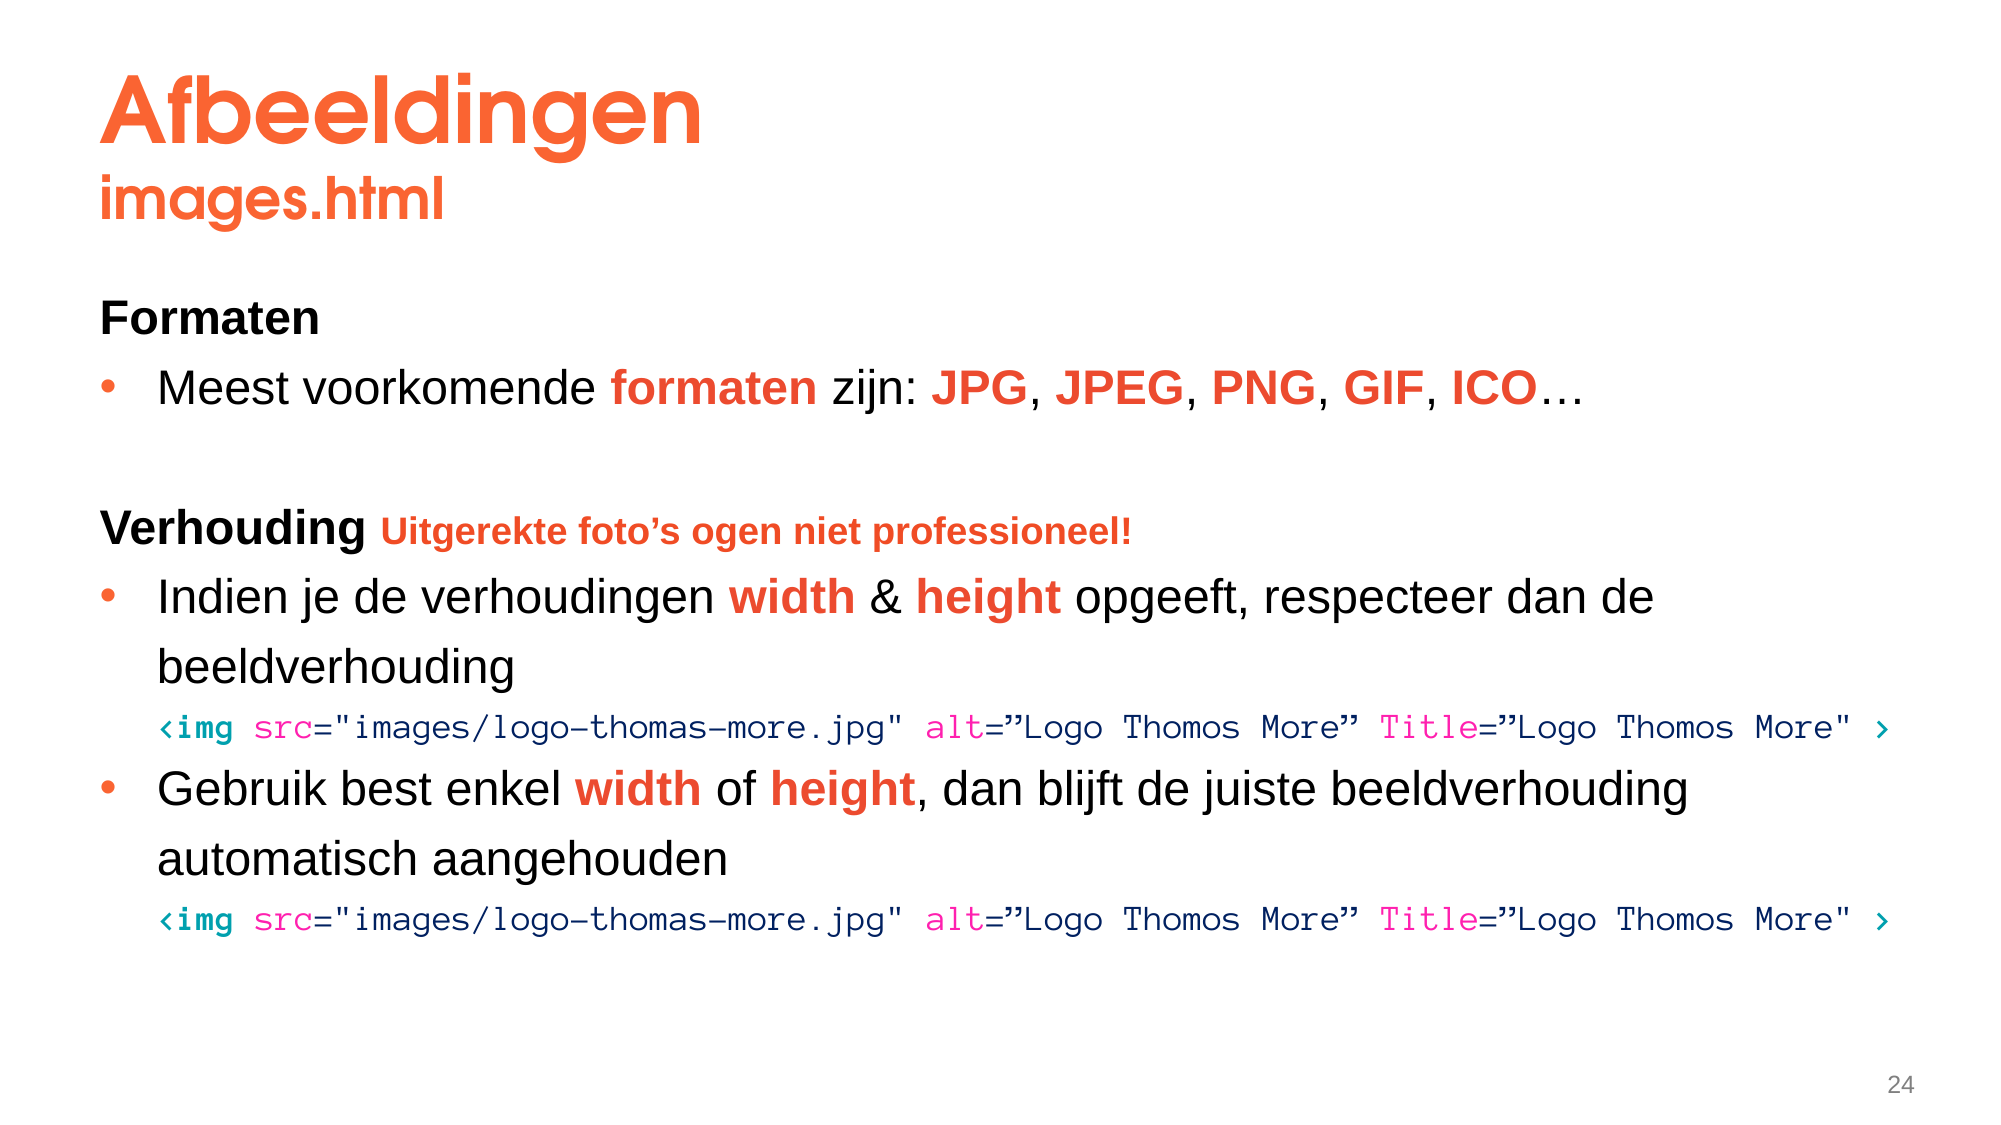

# Afbeeldingen images.html
Formaten
Meest voorkomende formaten zijn: JPG, JPEG, PNG, GIF, ICO…

Verhouding Uitgerekte foto’s ogen niet professioneel!
Indien je de verhoudingen width & height opgeeft, respecteer dan de beeldverhouding
<img src="images/logo-thomas-more.jpg" alt=”Logo Thomos More” Title=”Logo Thomos More" >
Gebruik best enkel width of height, dan blijft de juiste beeldverhouding automatisch aangehouden
<img src="images/logo-thomas-more.jpg" alt=”Logo Thomos More” Title=”Logo Thomos More" >

24